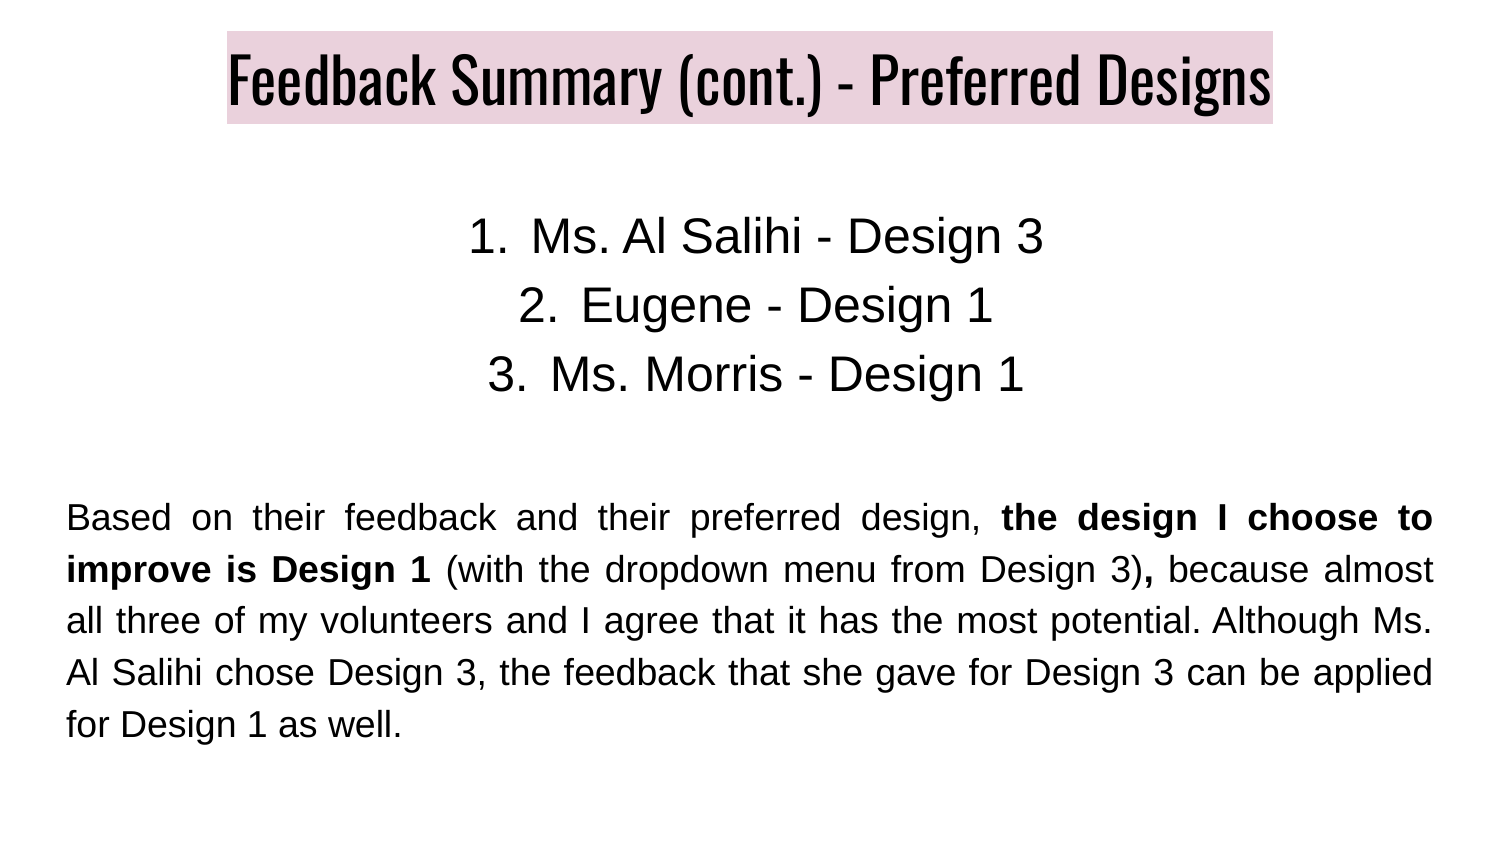

# Feedback Summary (cont.) - Preferred Designs
Ms. Al Salihi - Design 3
Eugene - Design 1
Ms. Morris - Design 1
Based on their feedback and their preferred design, the design I choose to improve is Design 1 (with the dropdown menu from Design 3), because almost all three of my volunteers and I agree that it has the most potential. Although Ms. Al Salihi chose Design 3, the feedback that she gave for Design 3 can be applied for Design 1 as well.